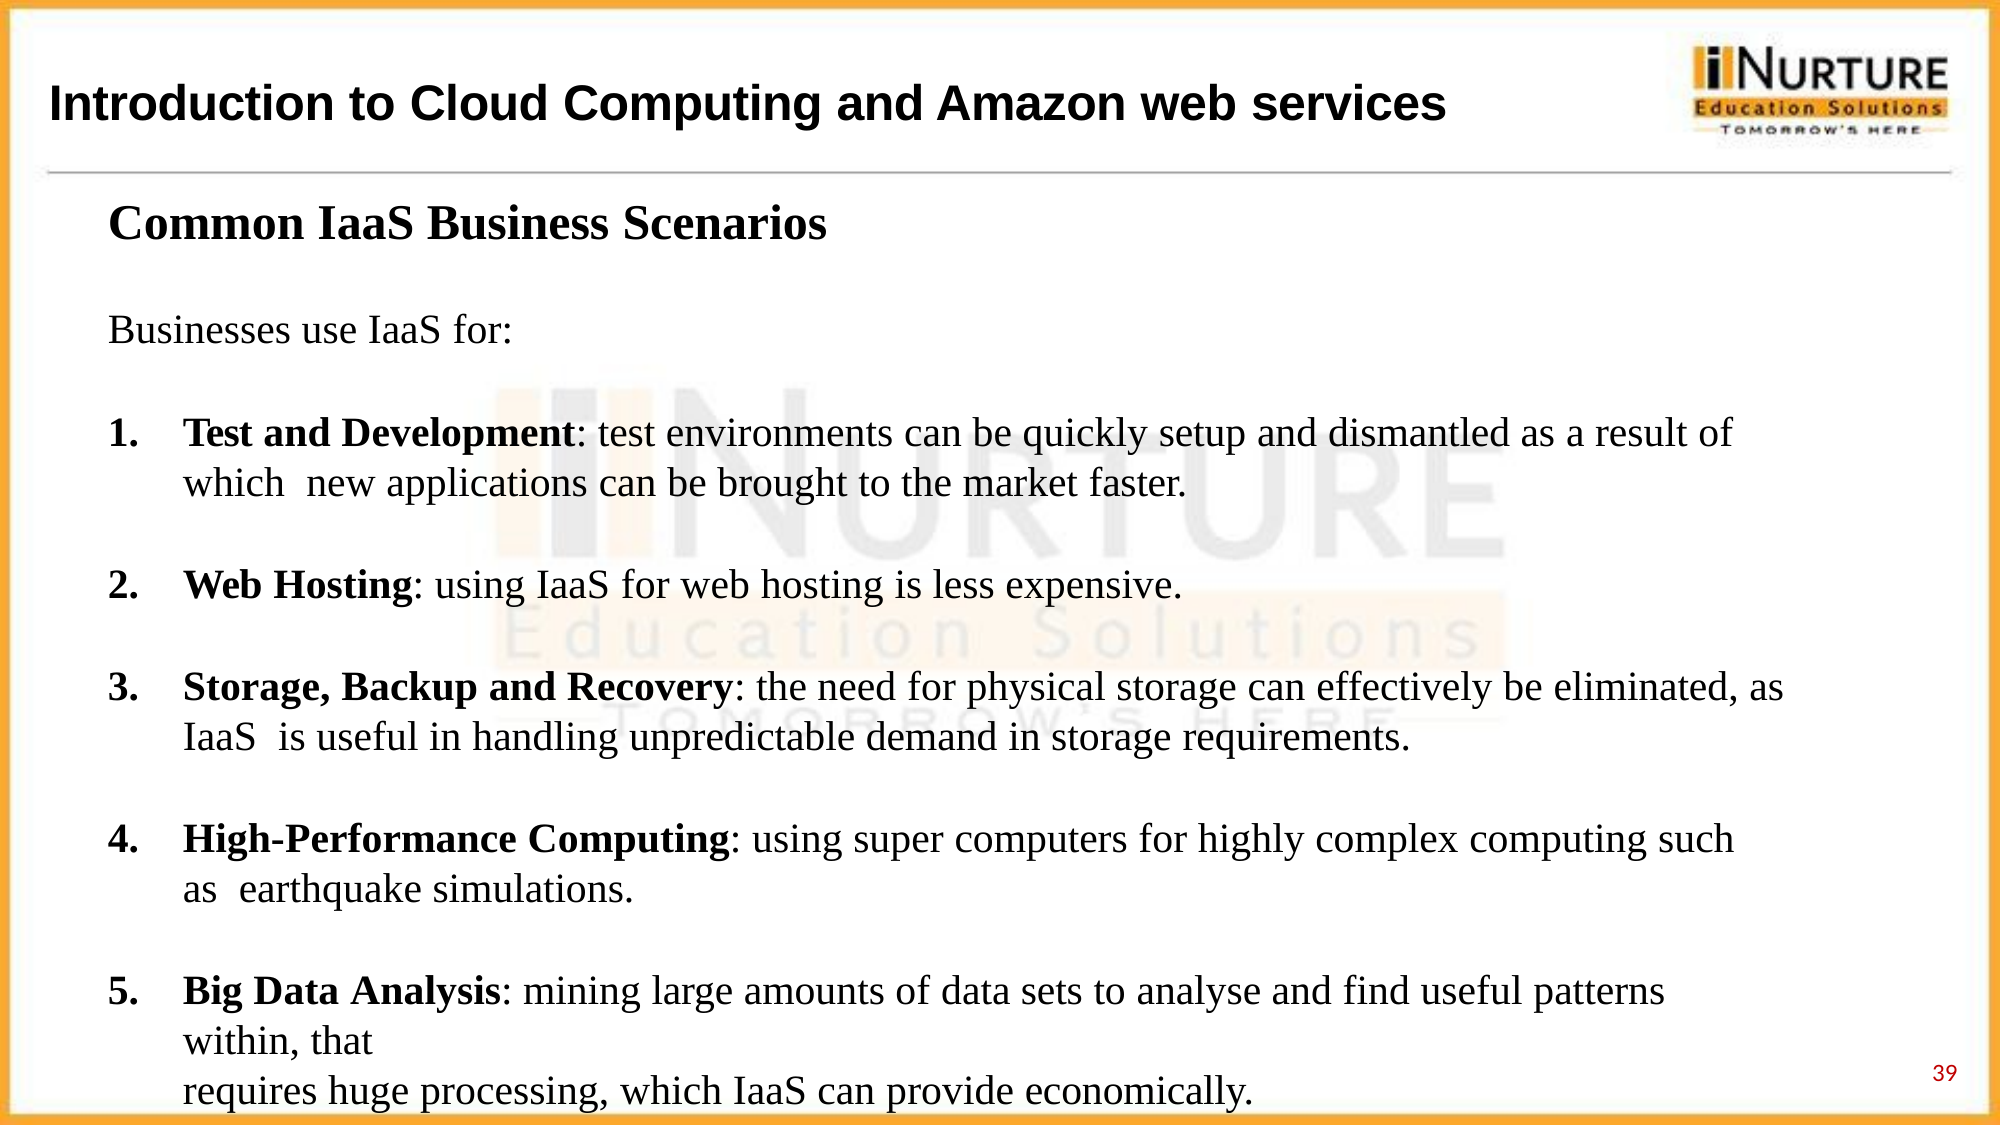

# Introduction to Cloud Computing and Amazon web services
Common IaaS Business Scenarios

Businesses use IaaS for:

Test and Development: test environments can be quickly setup and dismantled as a result of which  new applications can be brought to the market faster.

Web Hosting: using IaaS for web hosting is less expensive.

Storage, Backup and Recovery: the need for physical storage can effectively be eliminated, as IaaS  is useful in handling unpredictable demand in storage requirements.

High-Performance Computing: using super computers for highly complex computing such as  earthquake simulations.

Big Data Analysis: mining large amounts of data sets to analyse and find useful patterns within, that
requires huge processing, which IaaS can provide economically.
39